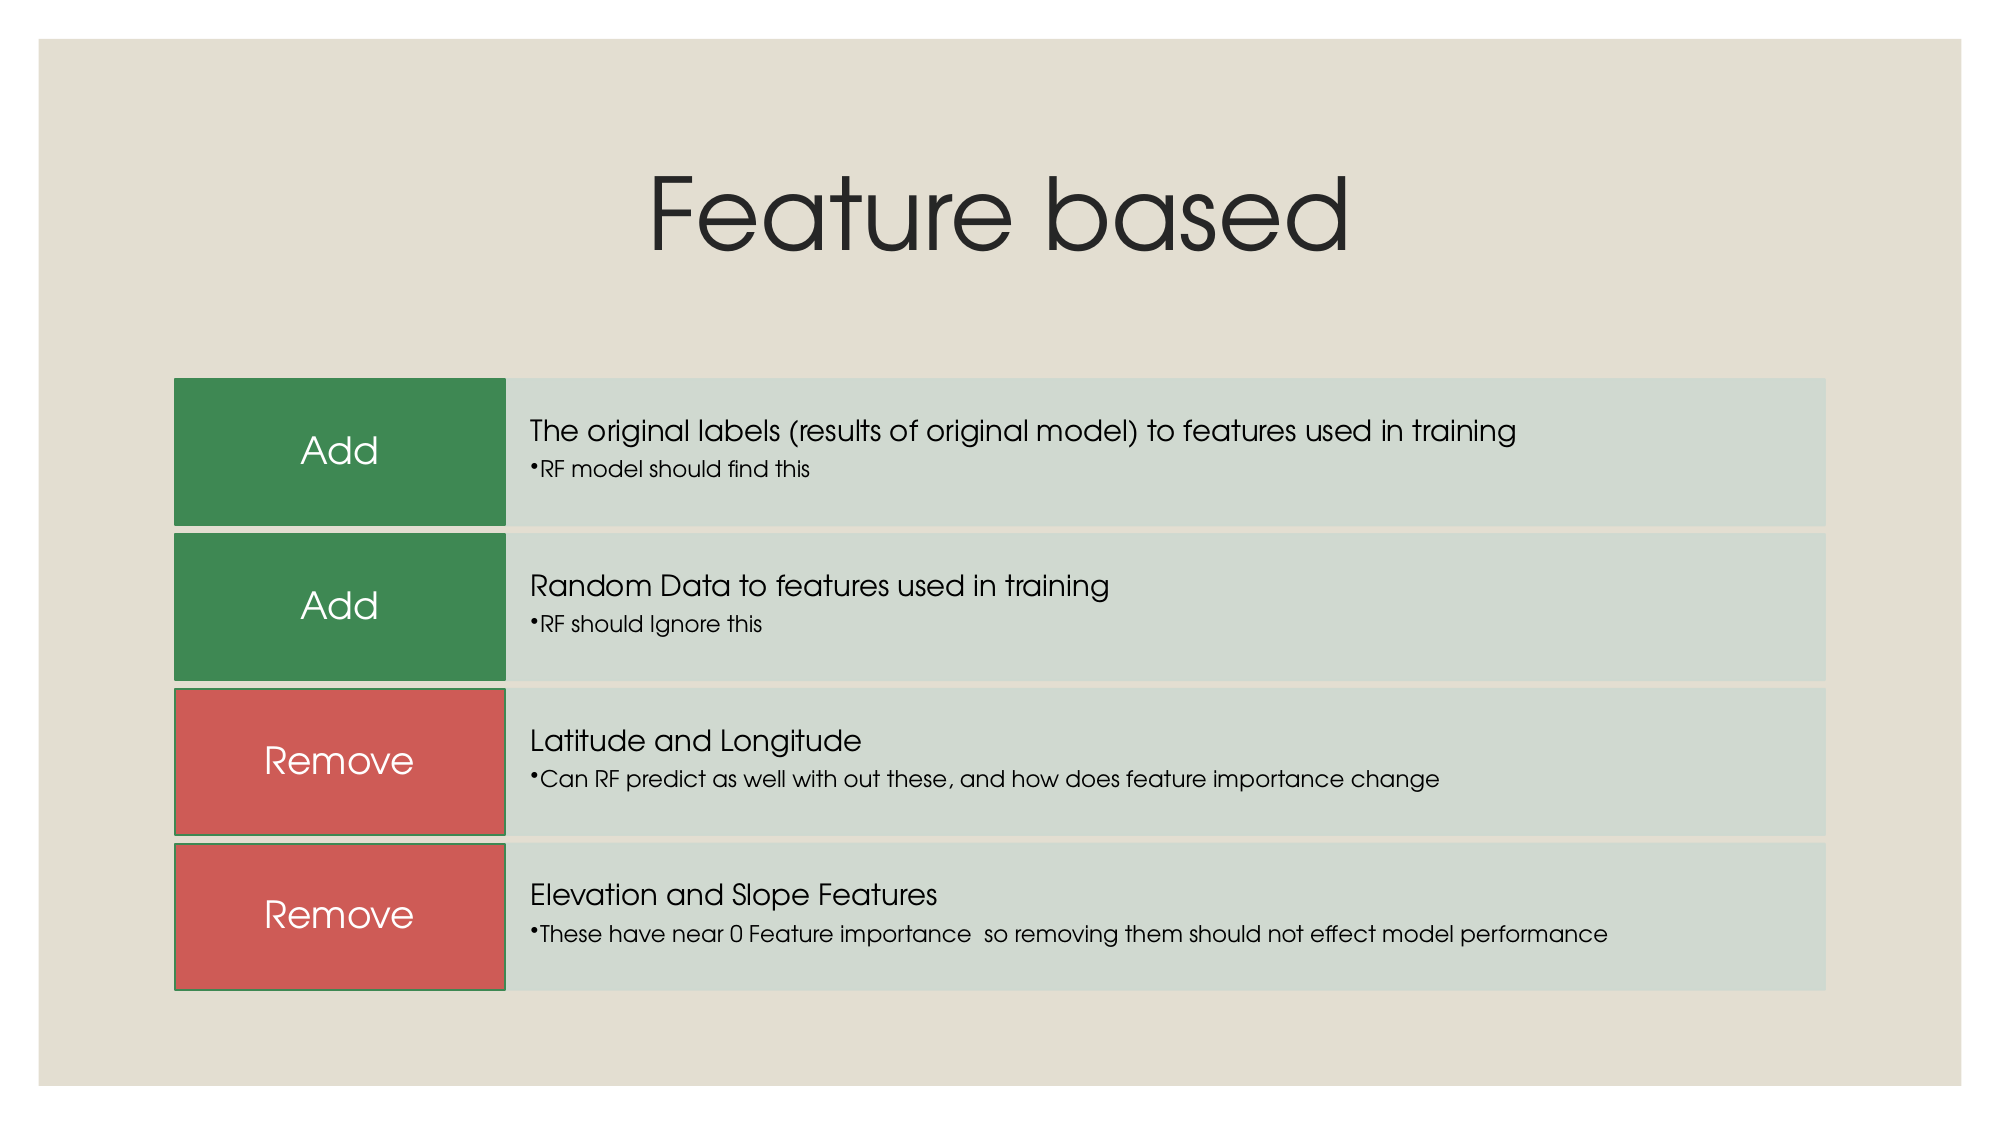

# Feature based
The original labels (results of original model) to features used in training
RF model should find this
Add
Random Data to features used in training
RF should Ignore this
Add
Latitude and Longitude
Can RF predict as well with out these, and how does feature importance change
Remove
Elevation and Slope Features
These have near 0 Feature importance  so removing them should not effect model performance
Remove